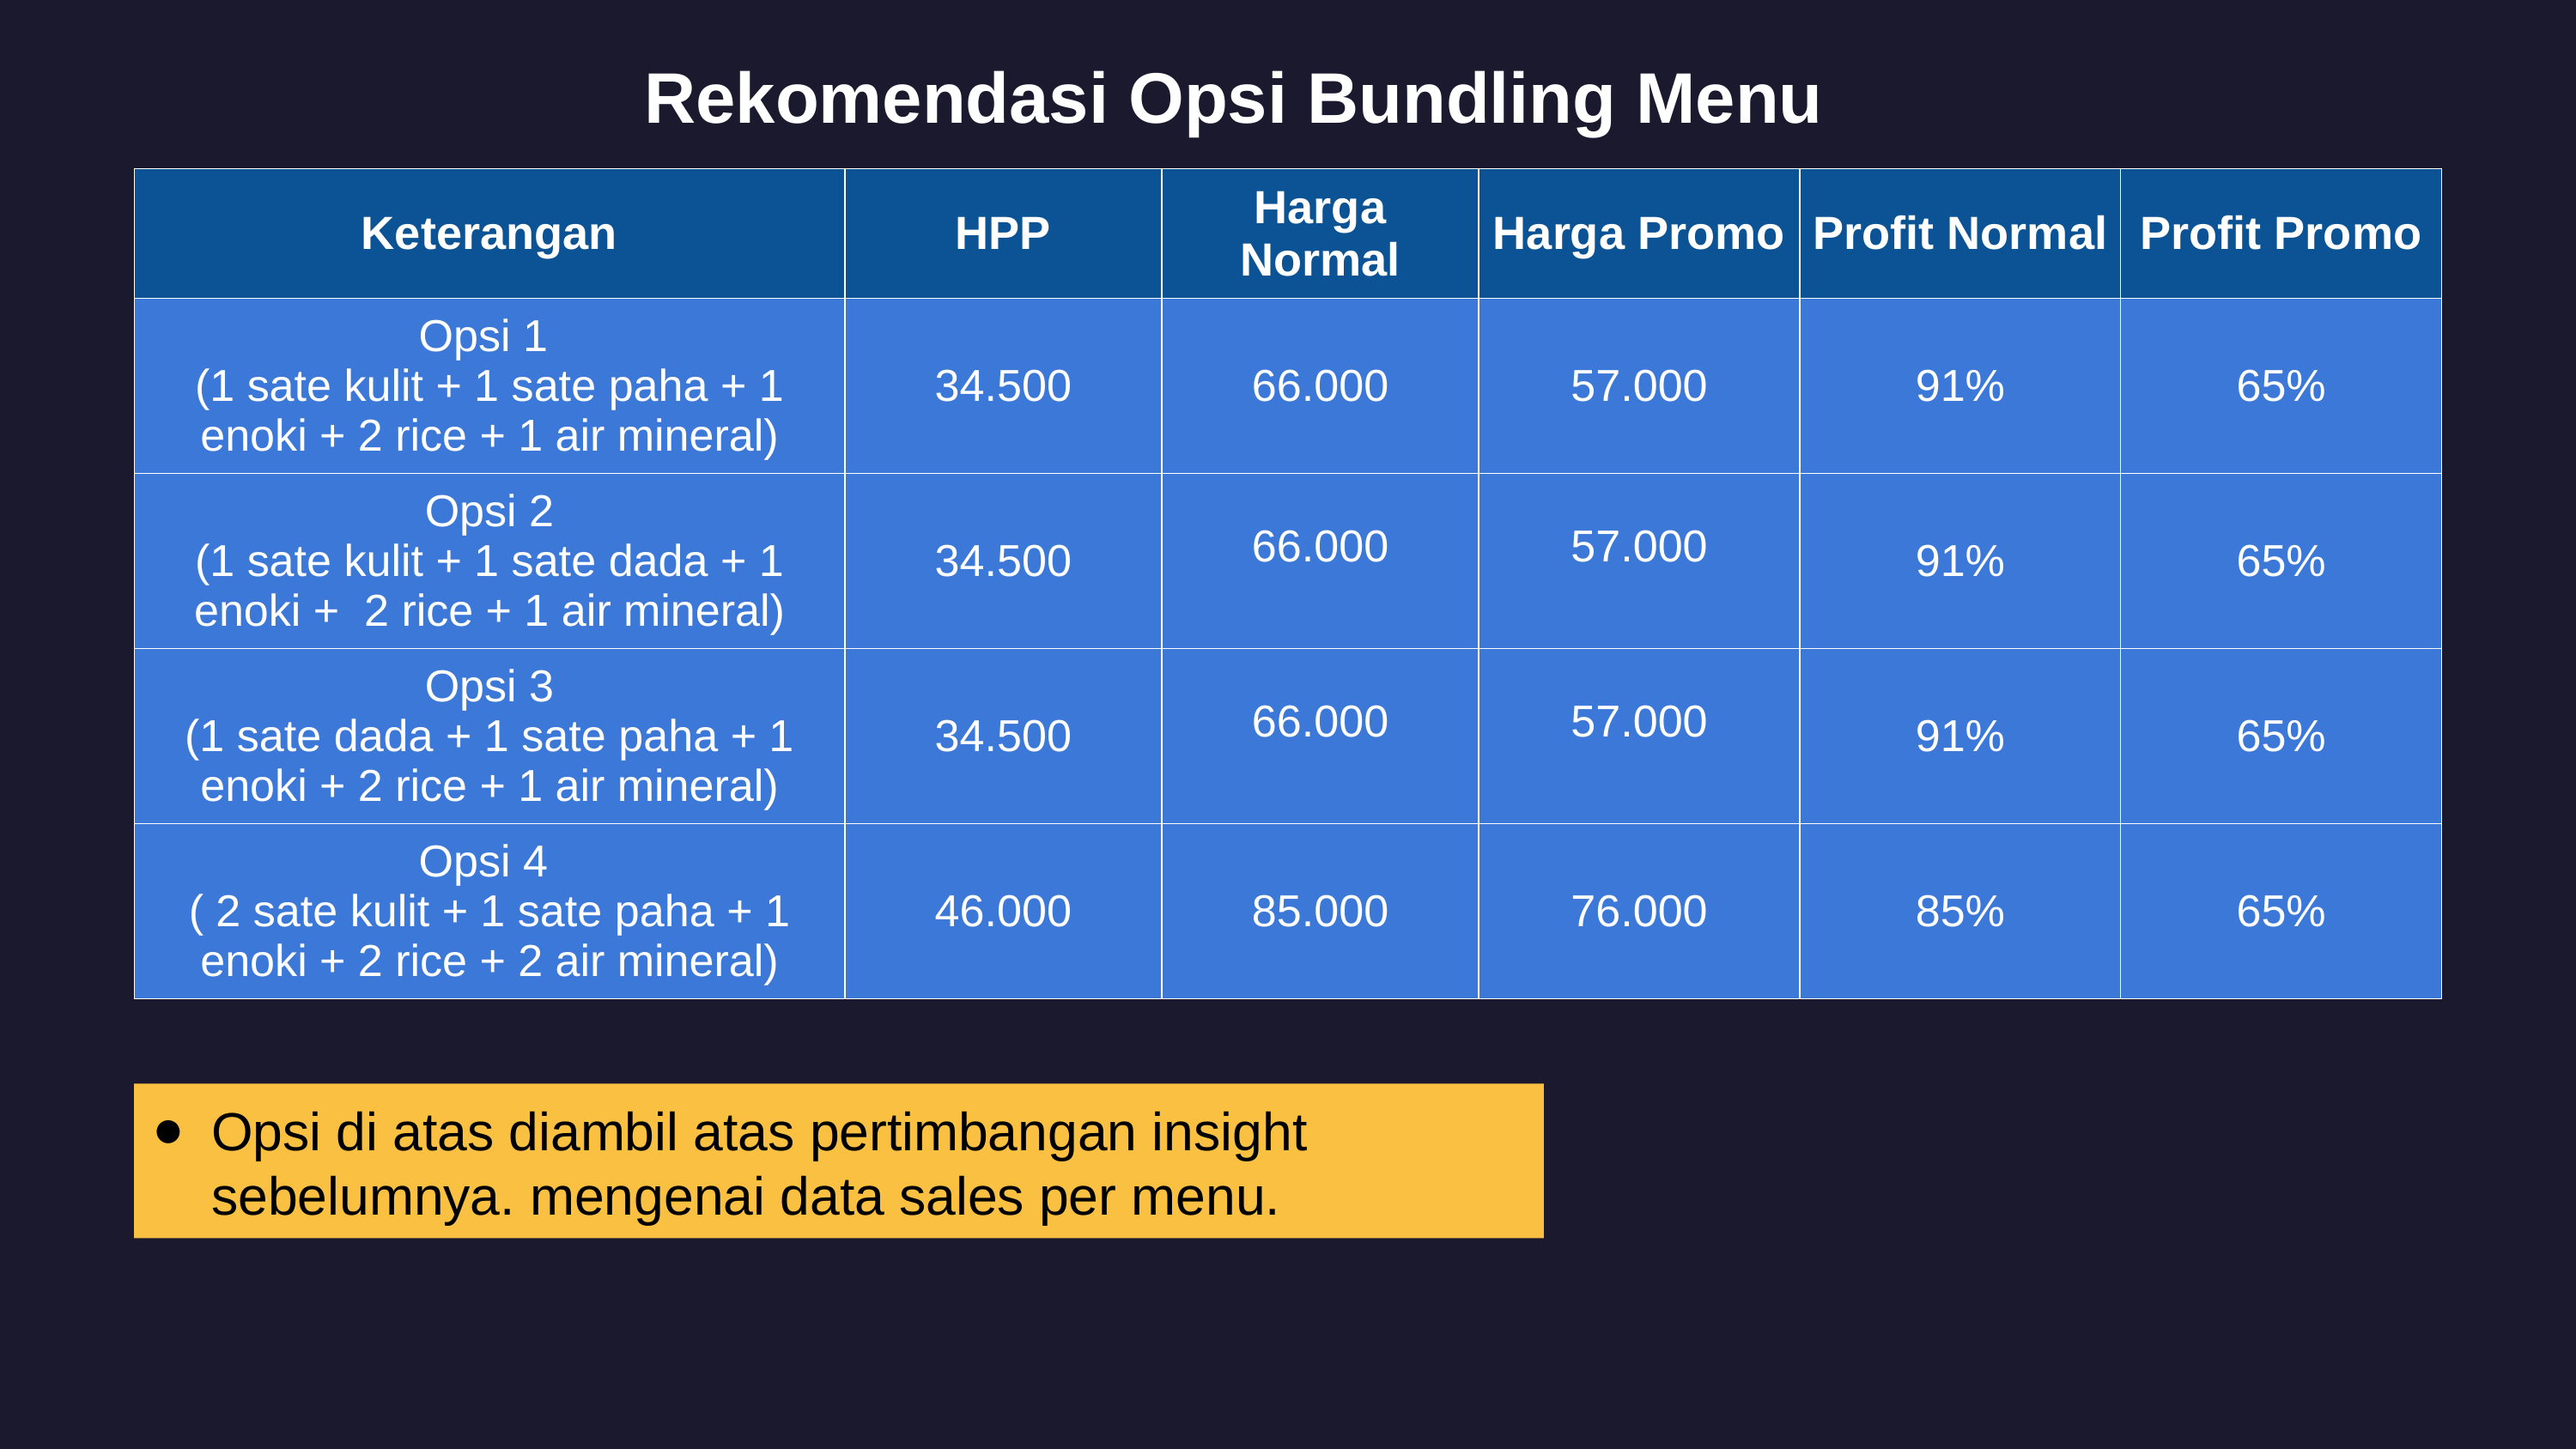

Rekomendasi Opsi Bundling Menu
| Keterangan | HPP | Harga Normal | Harga Promo | Profit Normal | Profit Promo |
| --- | --- | --- | --- | --- | --- |
| Opsi 1 (1 sate kulit + 1 sate paha + 1 enoki + 2 rice + 1 air mineral) | 34.500 | 66.000 | 57.000 | 91% | 65% |
| Opsi 2 (1 sate kulit + 1 sate dada + 1 enoki + 2 rice + 1 air mineral) | 34.500 | 66.000 | 57.000 | 91% | 65% |
| Opsi 3 (1 sate dada + 1 sate paha + 1 enoki + 2 rice + 1 air mineral) | 34.500 | 66.000 | 57.000 | 91% | 65% |
| Opsi 4 ( 2 sate kulit + 1 sate paha + 1 enoki + 2 rice + 2 air mineral) | 46.000 | 85.000 | 76.000 | 85% | 65% |
Opsi di atas diambil atas pertimbangan insight sebelumnya. mengenai data sales per menu.